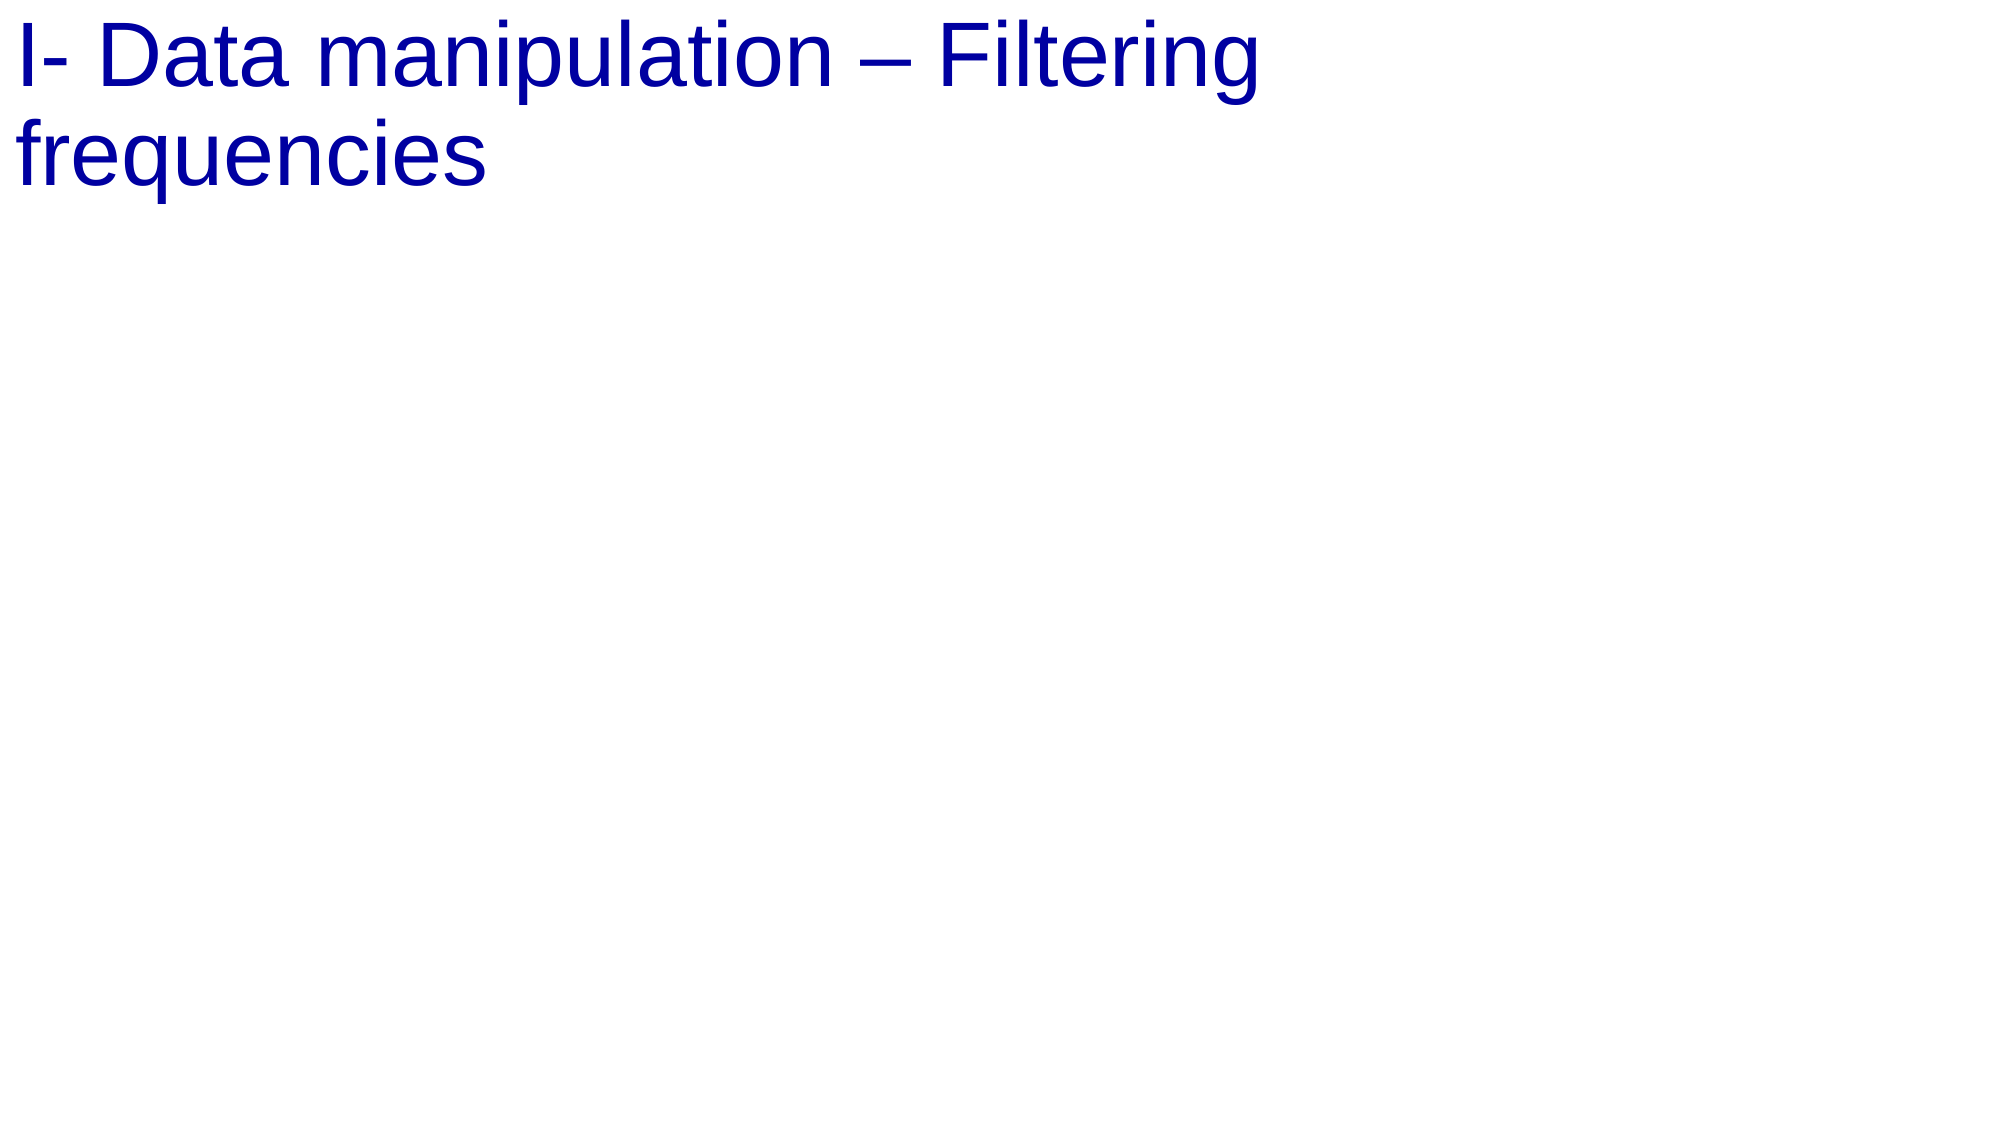

# I- Data manipulation – Filtering frequencies